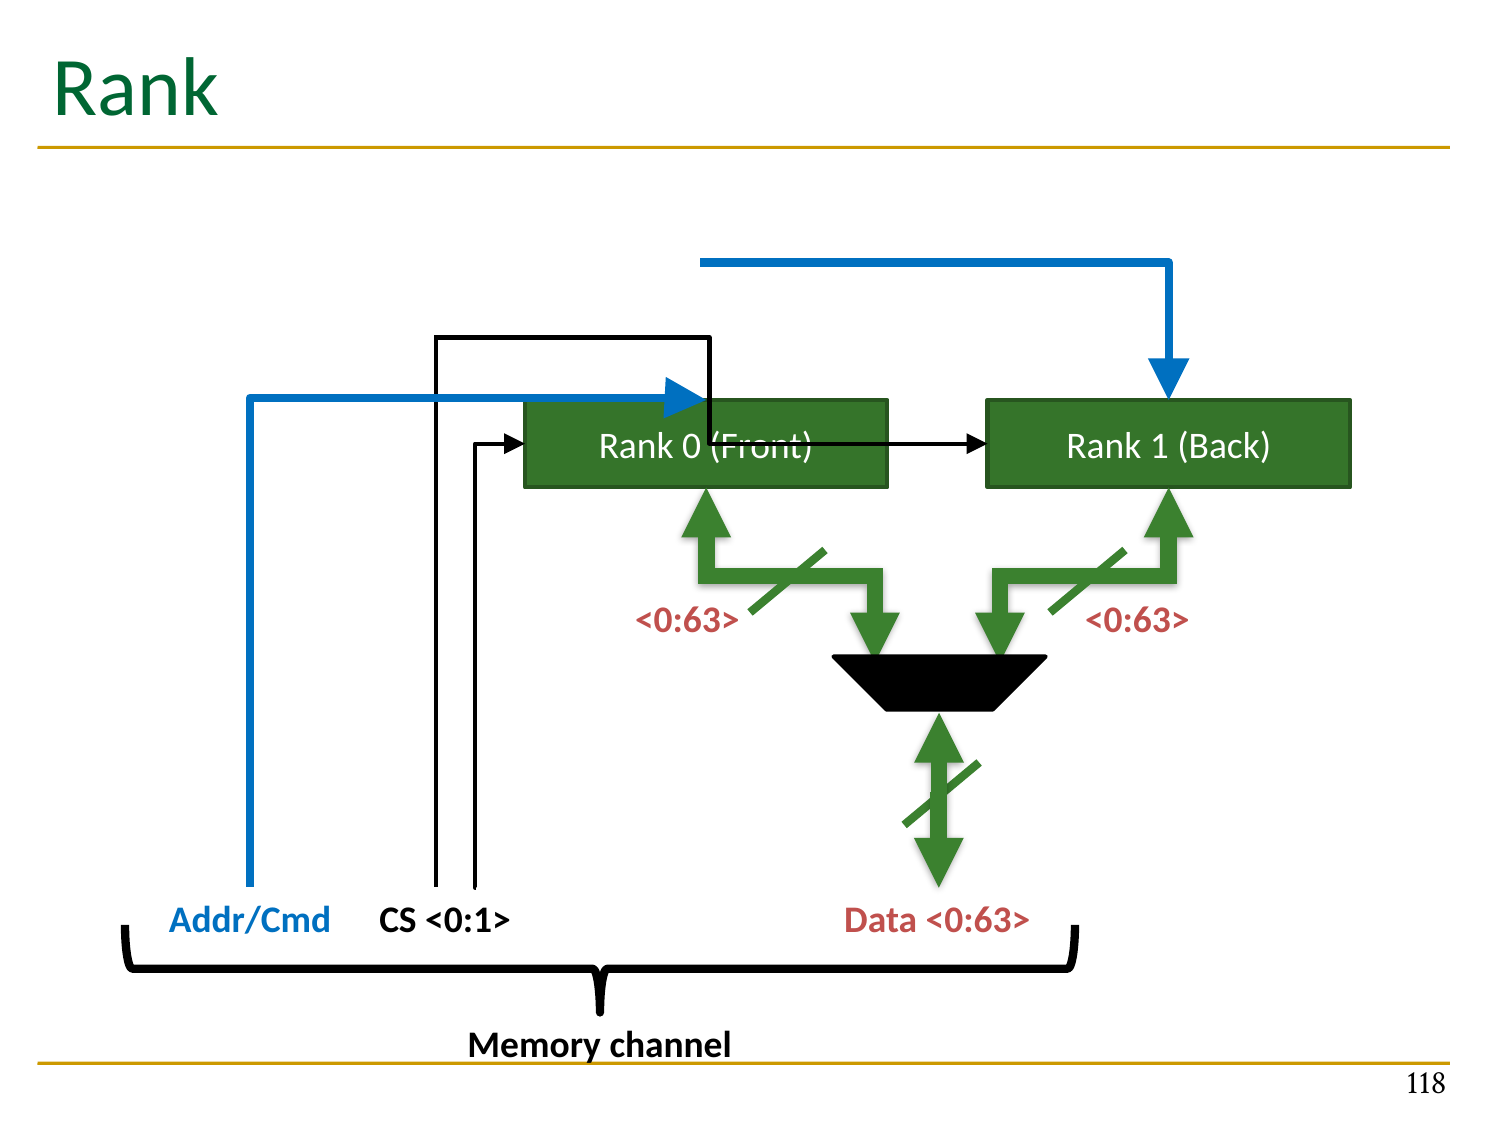

# Rank
Rank 0 (Front)
Rank 1 (Back)

<0:63>
<0:63>
Addr/Cmd
CS <0:1>
Data <0:63>
Memory channel
118